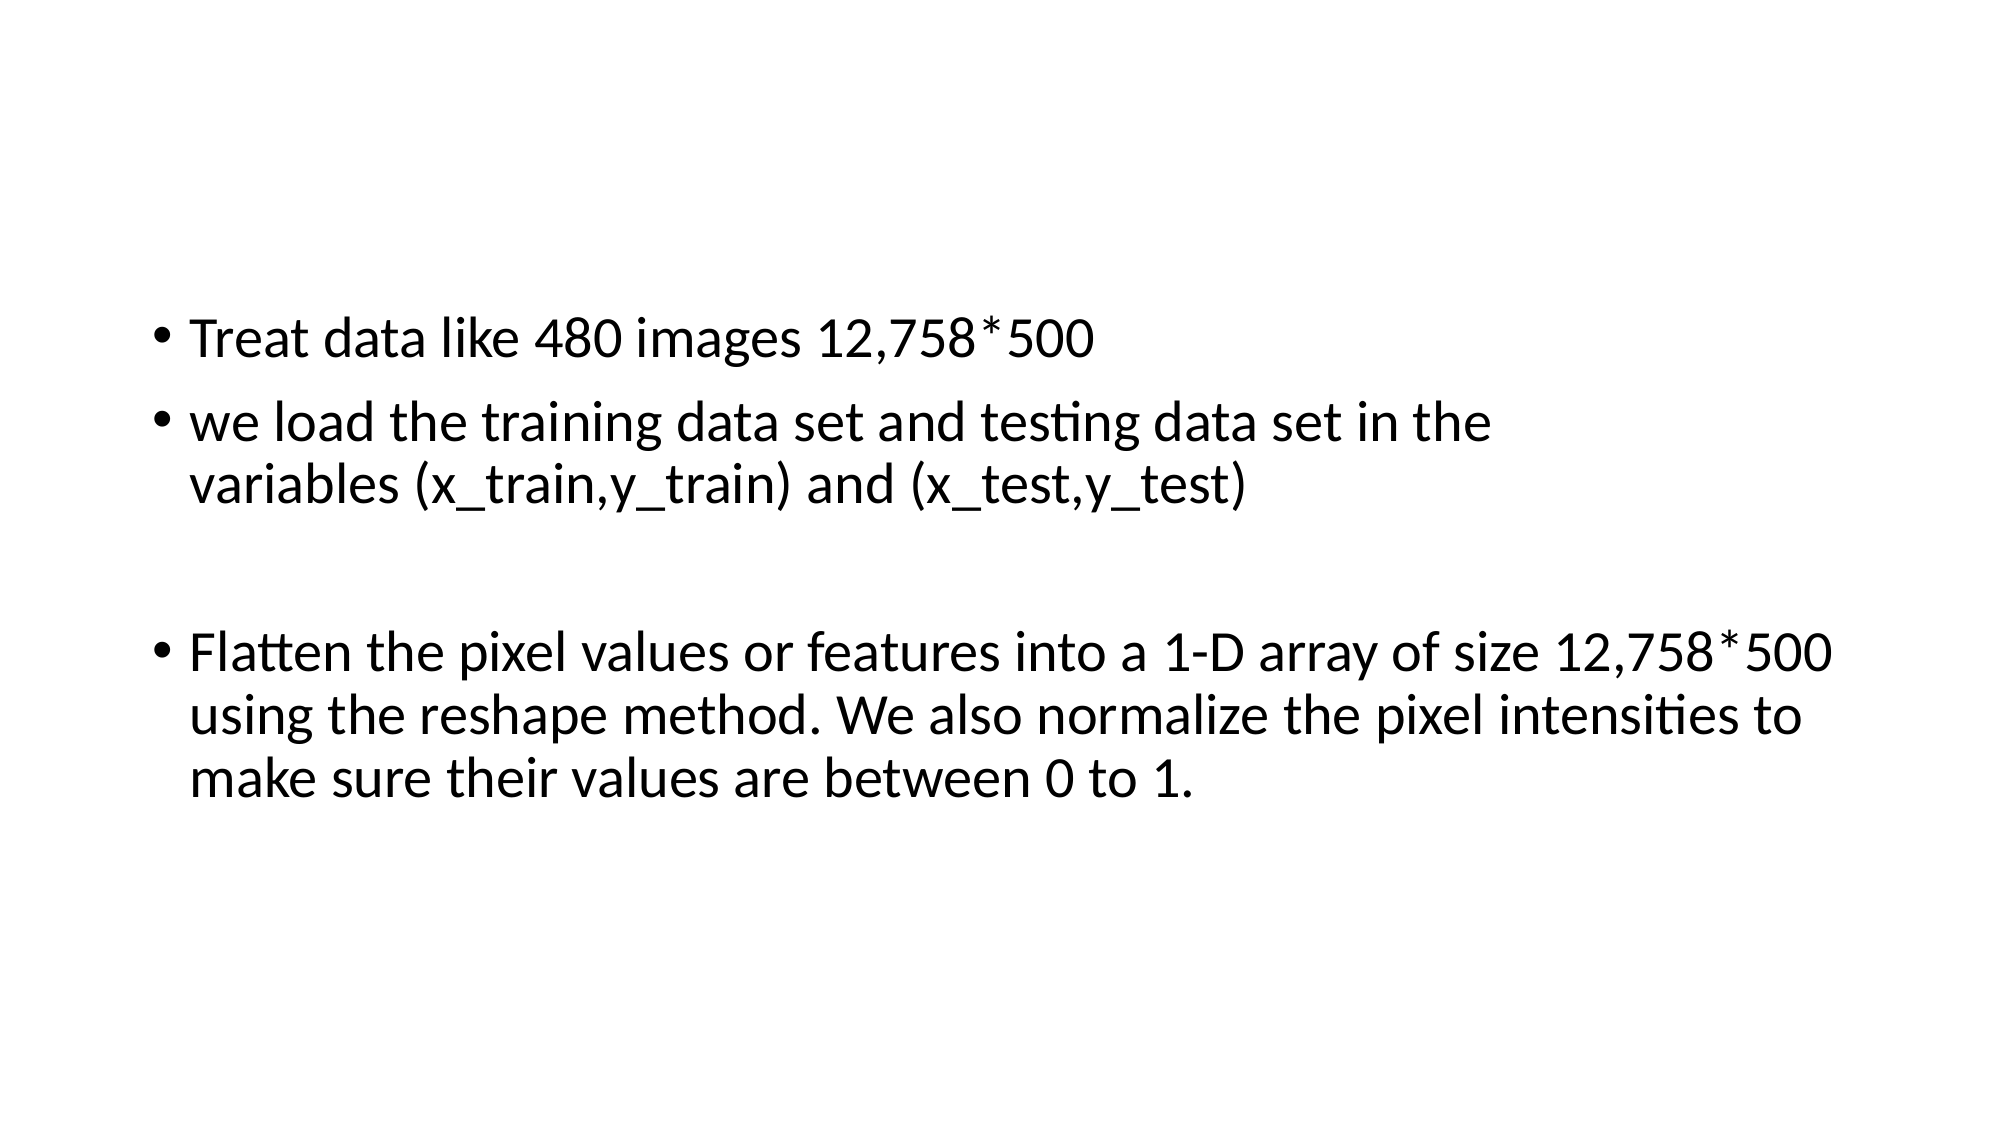

#
Treat data like 480 images 12,758*500
we load the training data set and testing data set in the variables (x_train,y_train) and (x_test,y_test)

Flatten the pixel values or features into a 1-D array of size 12,758*500  using the reshape method. We also normalize the pixel intensities to make sure their values are between 0 to 1.